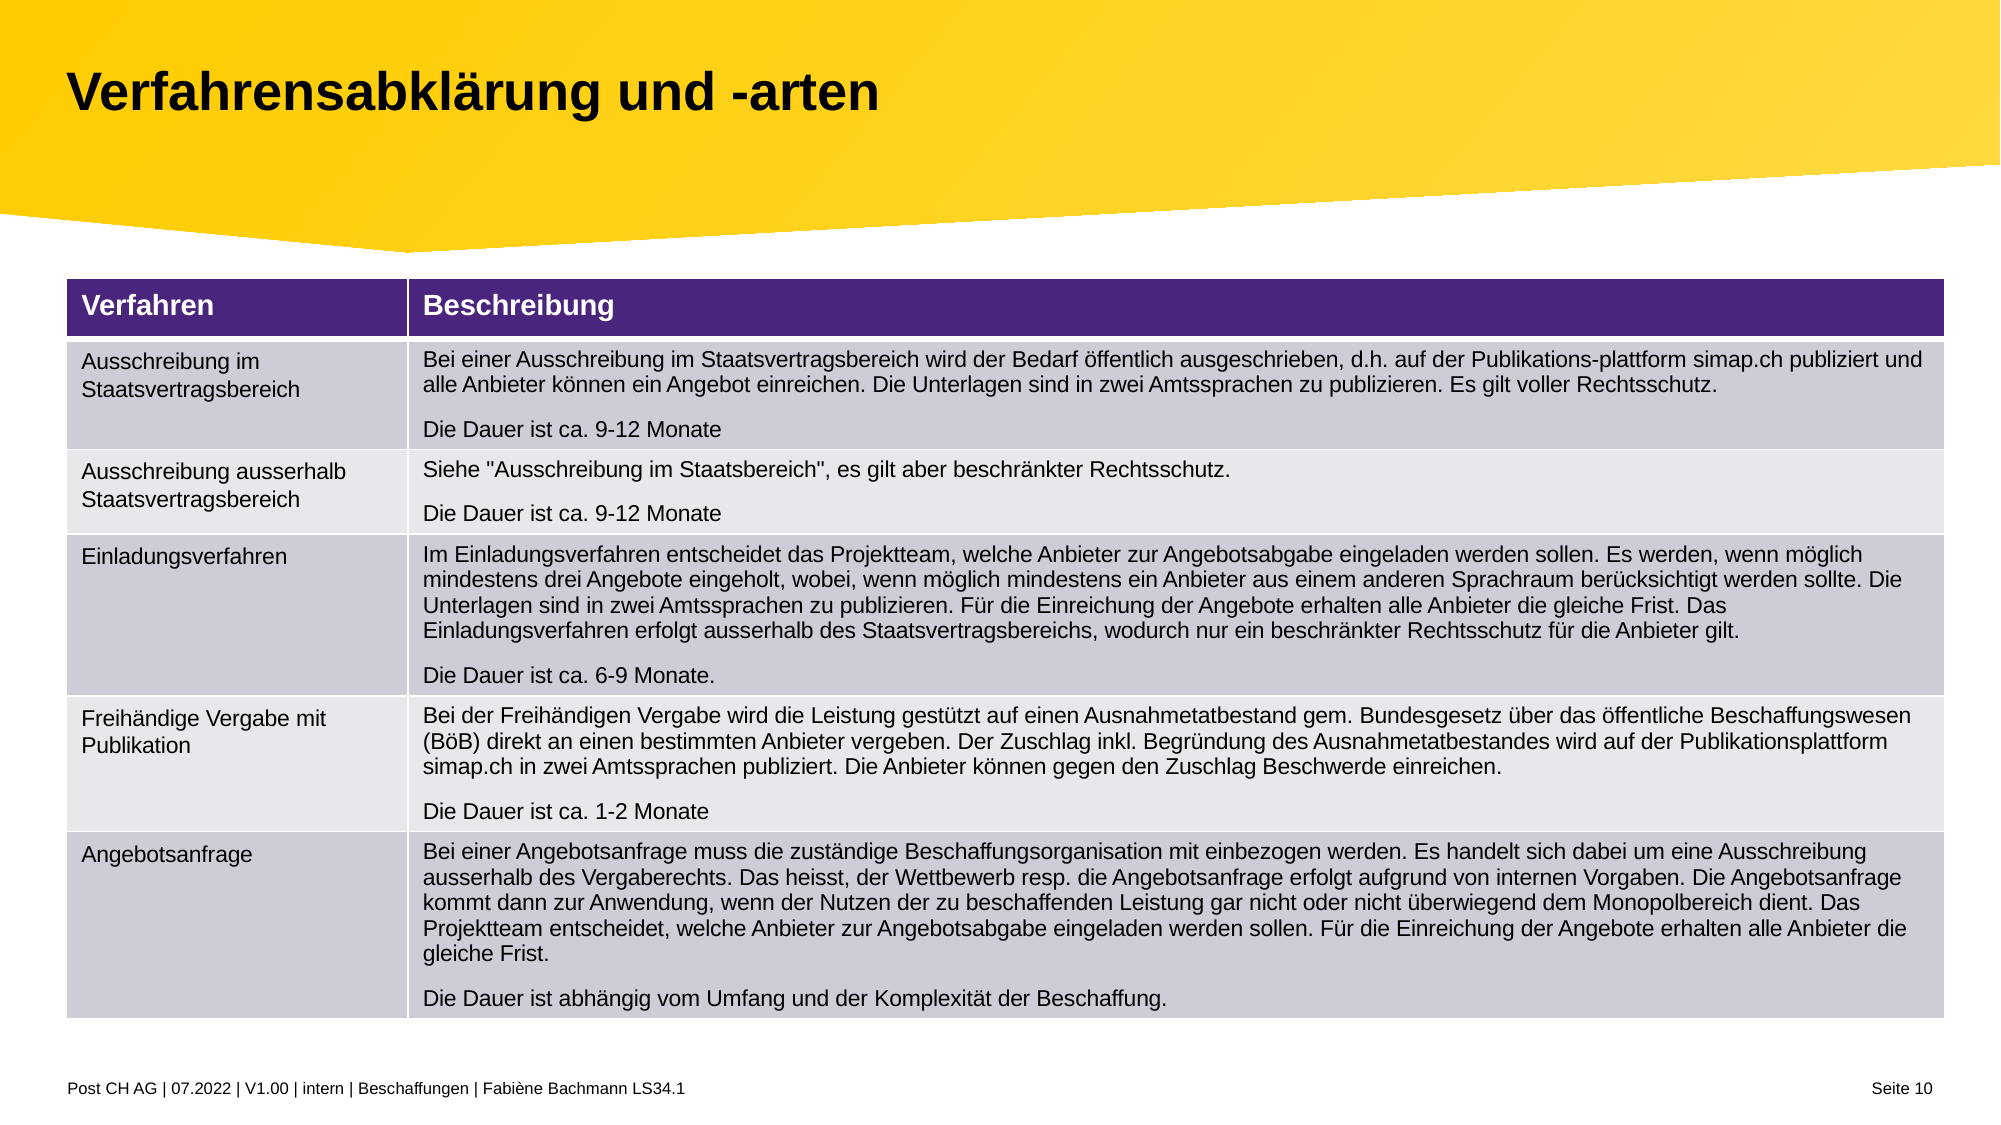

# Verfahrensabklärung und -arten
| Verfahren | Beschreibung |
| --- | --- |
| Ausschreibung im Staatsvertragsbereich | Bei einer Ausschreibung im Staatsvertragsbereich wird der Bedarf öffentlich ausgeschrieben, d.h. auf der Publikations-plattform simap.ch publiziert und alle Anbieter können ein Angebot einreichen. Die Unterlagen sind in zwei Amtssprachen zu publizieren. Es gilt voller Rechtsschutz. Die Dauer ist ca. 9-12 Monate |
| Ausschreibung ausserhalb Staatsvertragsbereich | Siehe "Ausschreibung im Staatsbereich", es gilt aber beschränkter Rechtsschutz. Die Dauer ist ca. 9-12 Monate |
| Einladungsverfahren | Im Einladungsverfahren entscheidet das Projektteam, welche Anbieter zur Angebotsabgabe eingeladen werden sollen. Es werden, wenn möglich mindestens drei Angebote eingeholt, wobei, wenn möglich mindestens ein Anbieter aus einem anderen Sprachraum berücksichtigt werden sollte. Die Unterlagen sind in zwei Amtssprachen zu publizieren. Für die Einreichung der Angebote erhalten alle Anbieter die gleiche Frist. Das Einladungsverfahren erfolgt ausserhalb des Staatsvertragsbereichs, wodurch nur ein beschränkter Rechtsschutz für die Anbieter gilt. Die Dauer ist ca. 6-9 Monate. |
| Freihändige Vergabe mit Publikation | Bei der Freihändigen Vergabe wird die Leistung gestützt auf einen Ausnahmetatbestand gem. Bundesgesetz über das öffentliche Beschaffungswesen (BöB) direkt an einen bestimmten Anbieter vergeben. Der Zuschlag inkl. Begründung des Ausnahmetatbestandes wird auf der Publikationsplattform simap.ch in zwei Amtssprachen publiziert. Die Anbieter können gegen den Zuschlag Beschwerde einreichen. Die Dauer ist ca. 1-2 Monate |
| Angebotsanfrage | Bei einer Angebotsanfrage muss die zuständige Beschaffungsorganisation mit einbezogen werden. Es handelt sich dabei um eine Ausschreibung ausserhalb des Vergaberechts. Das heisst, der Wettbewerb resp. die Angebotsanfrage erfolgt aufgrund von internen Vorgaben. Die Angebotsanfrage kommt dann zur Anwendung, wenn der Nutzen der zu beschaffenden Leistung gar nicht oder nicht überwiegend dem Monopolbereich dient. Das Projektteam entscheidet, welche Anbieter zur Angebotsabgabe eingeladen werden sollen. Für die Einreichung der Angebote erhalten alle Anbieter die gleiche Frist. Die Dauer ist abhängig vom Umfang und der Komplexität der Beschaffung. |

Post CH AG | 07.2022 | V1.00 | intern | Beschaffungen | Fabiène Bachmann LS34.1
 Seite 10